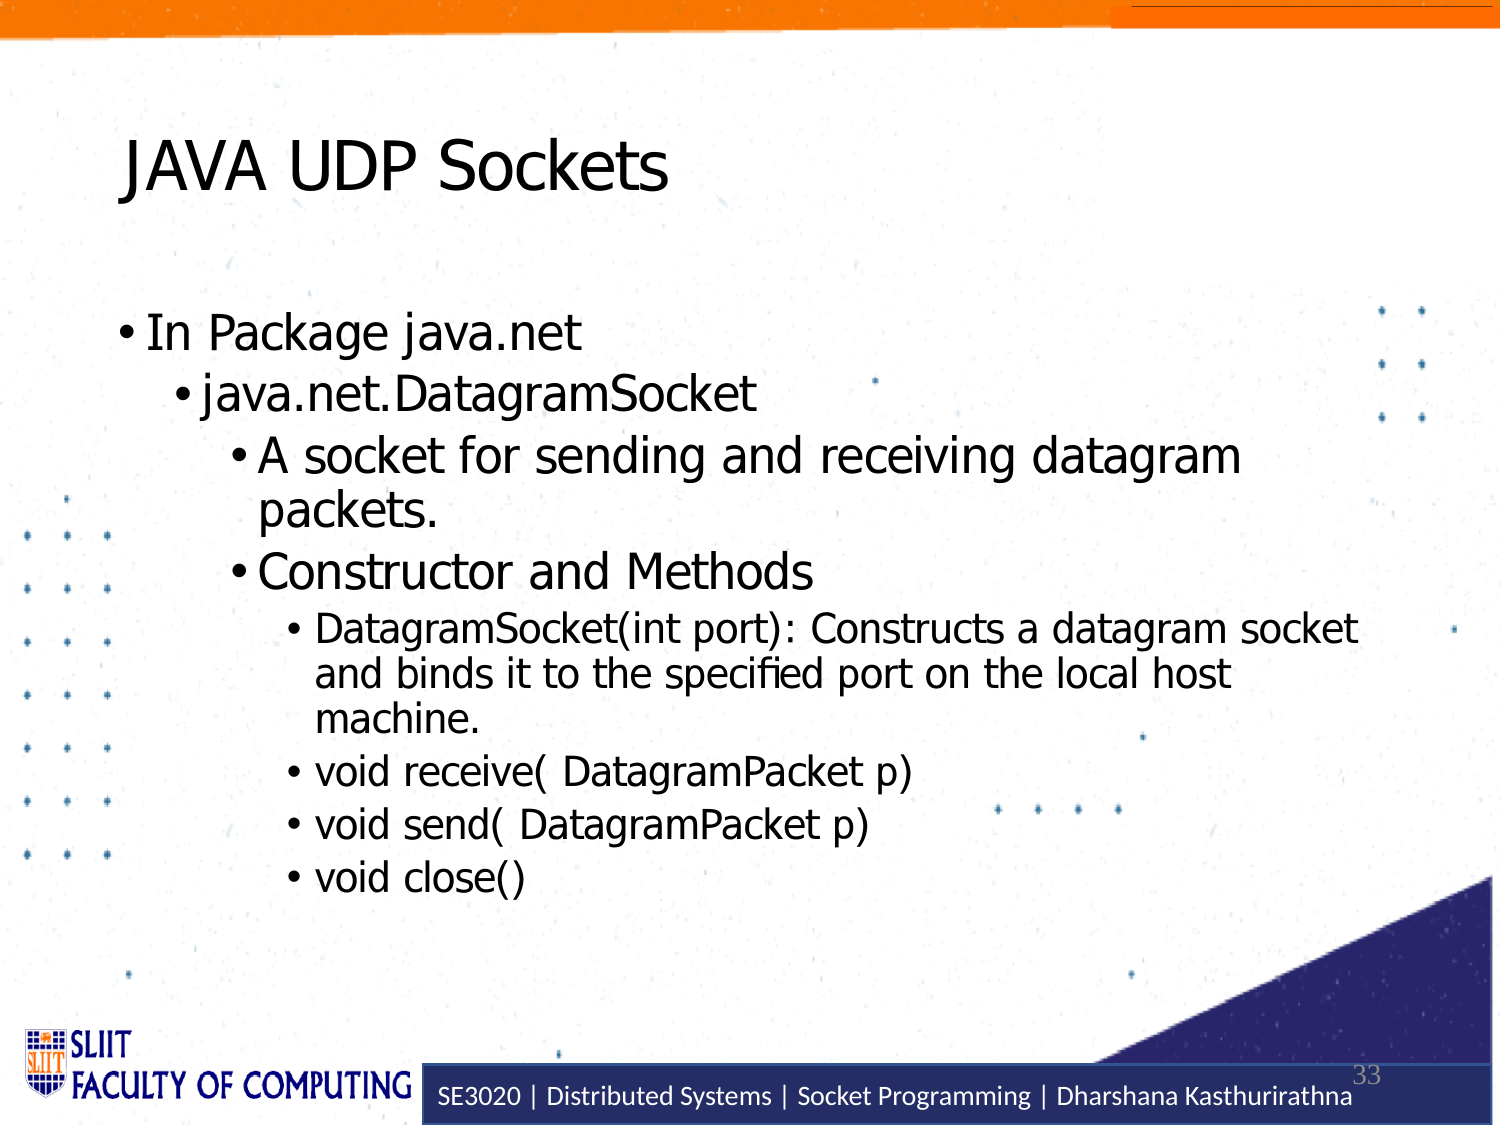

# JAVA UDP Sockets
In Package java.net
java.net.DatagramSocket
A socket for sending and receiving datagram packets.
Constructor and Methods
DatagramSocket(int port): Constructs a datagram socket and binds it to the specified port on the local host machine.
void receive( DatagramPacket p)
void send( DatagramPacket p)
void close()

33